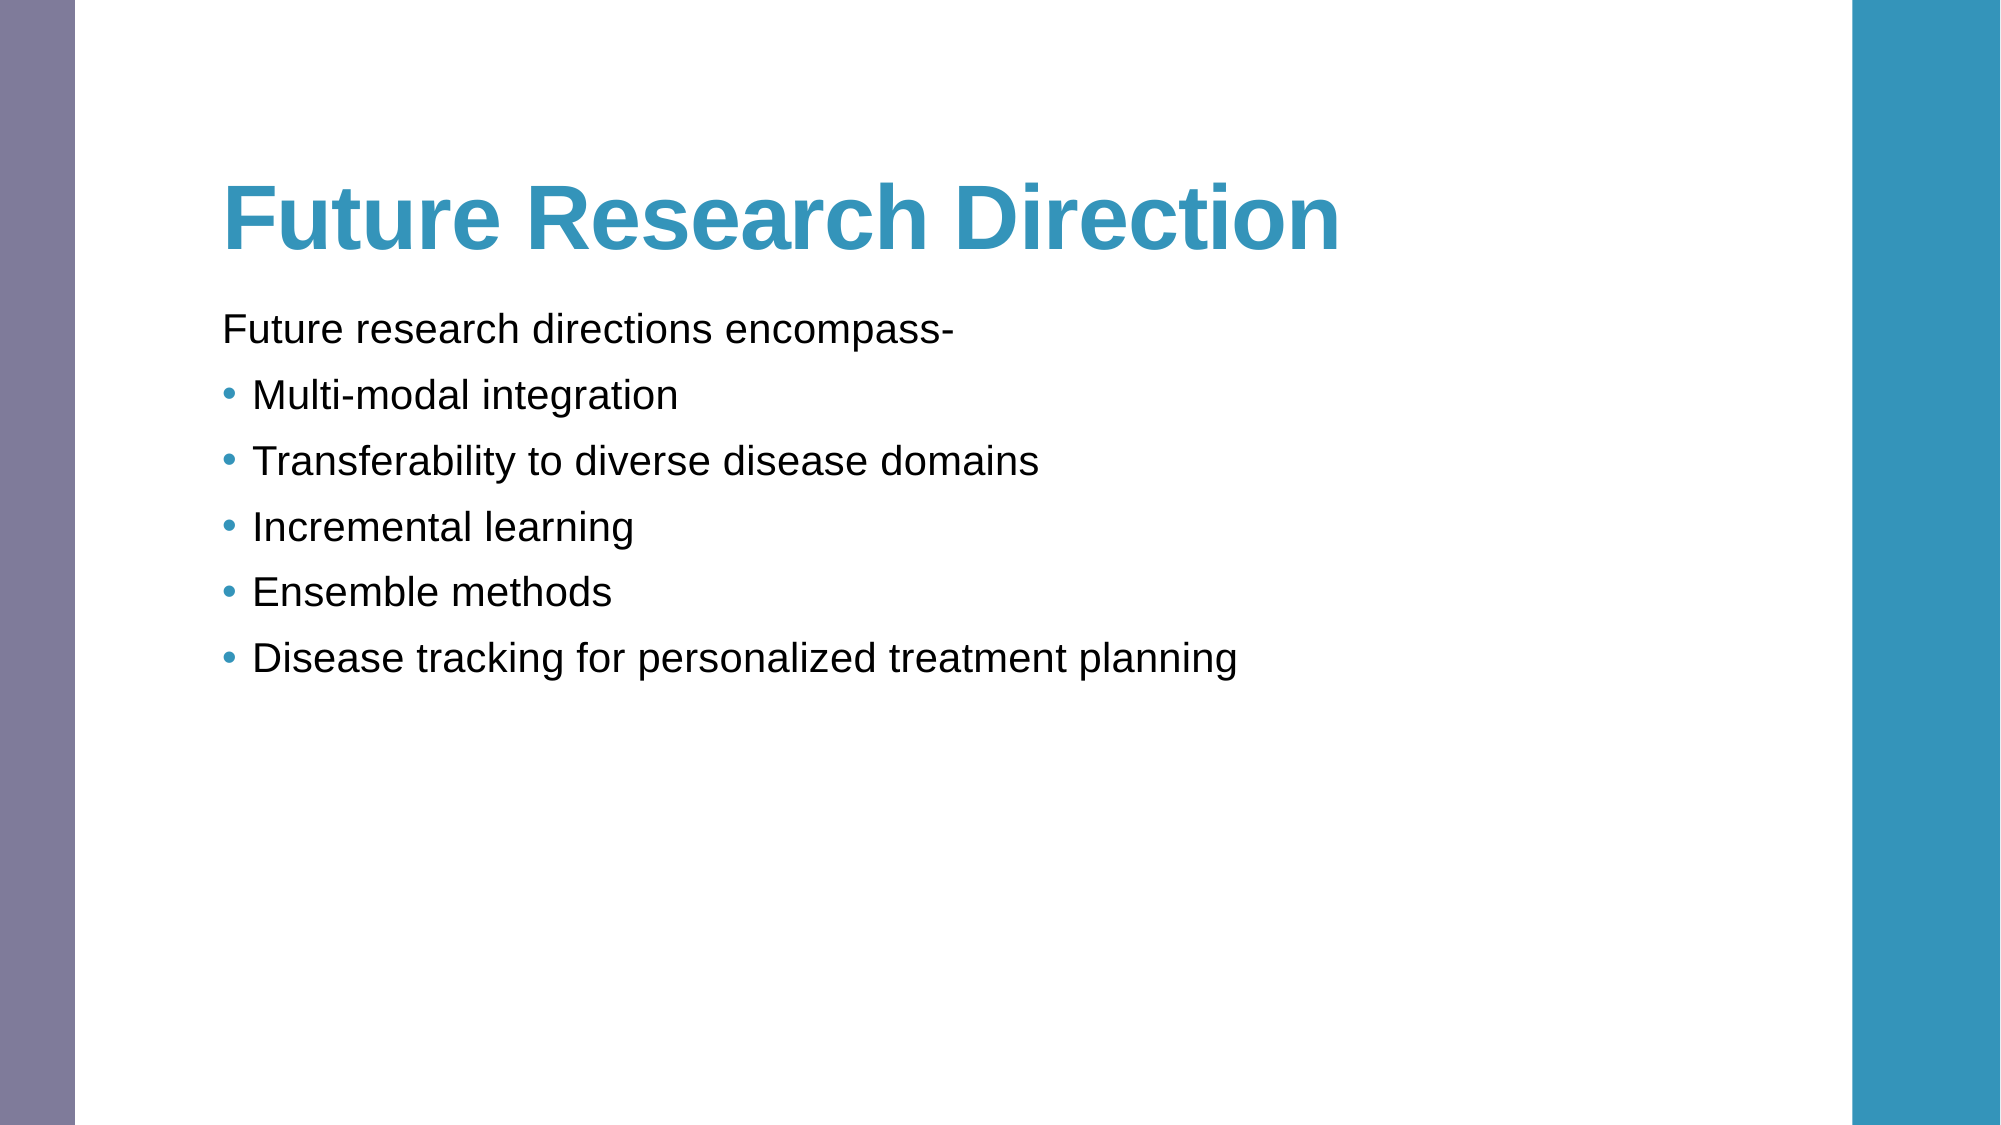

# Future Research Direction
Future research directions encompass-
Multi-modal integration
Transferability to diverse disease domains
Incremental learning
Ensemble methods
Disease tracking for personalized treatment planning